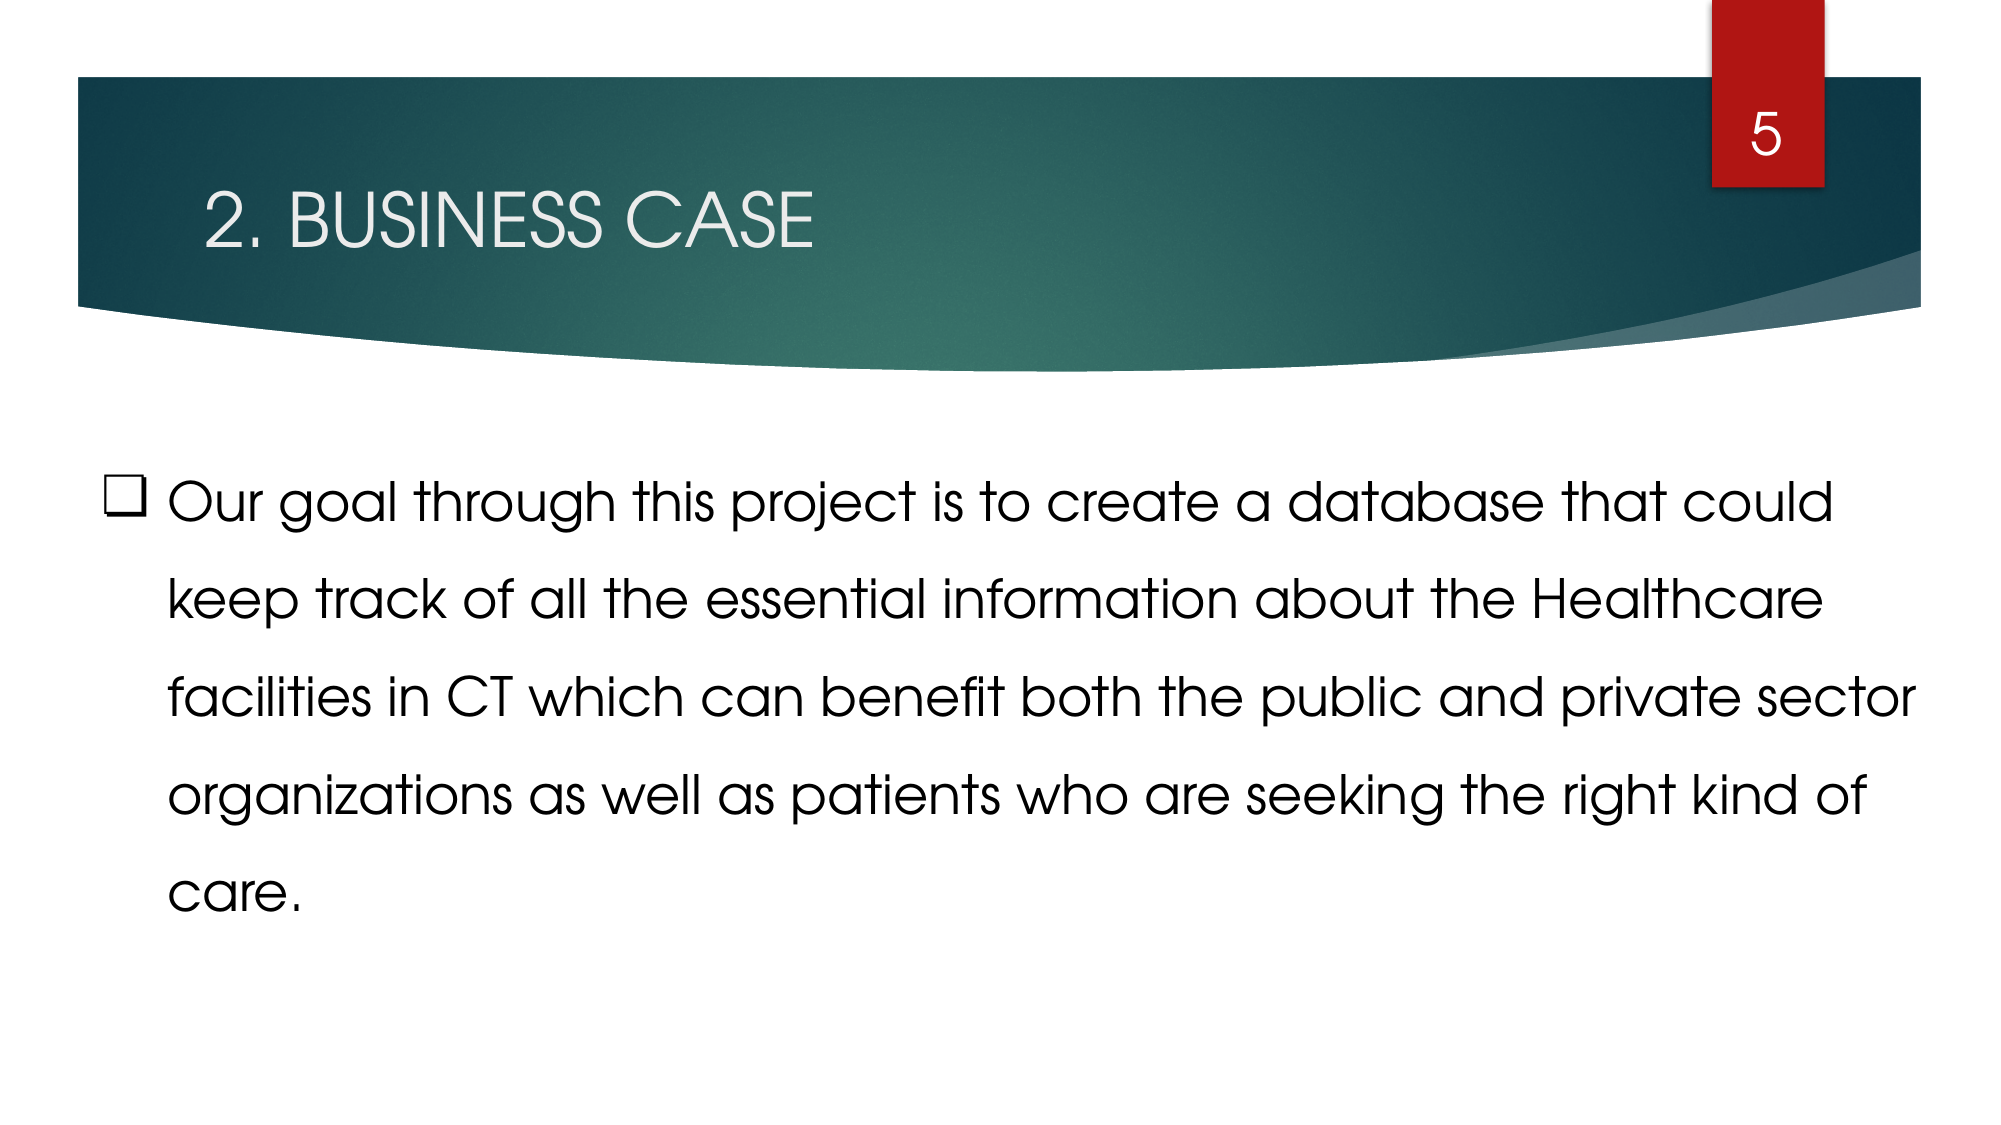

5
# 2. BUSINESS CASE
Our goal through this project is to create a database that could keep track of all the essential information about the Healthcare facilities in CT which can benefit both the public and private sector organizations as well as patients who are seeking the right kind of care.